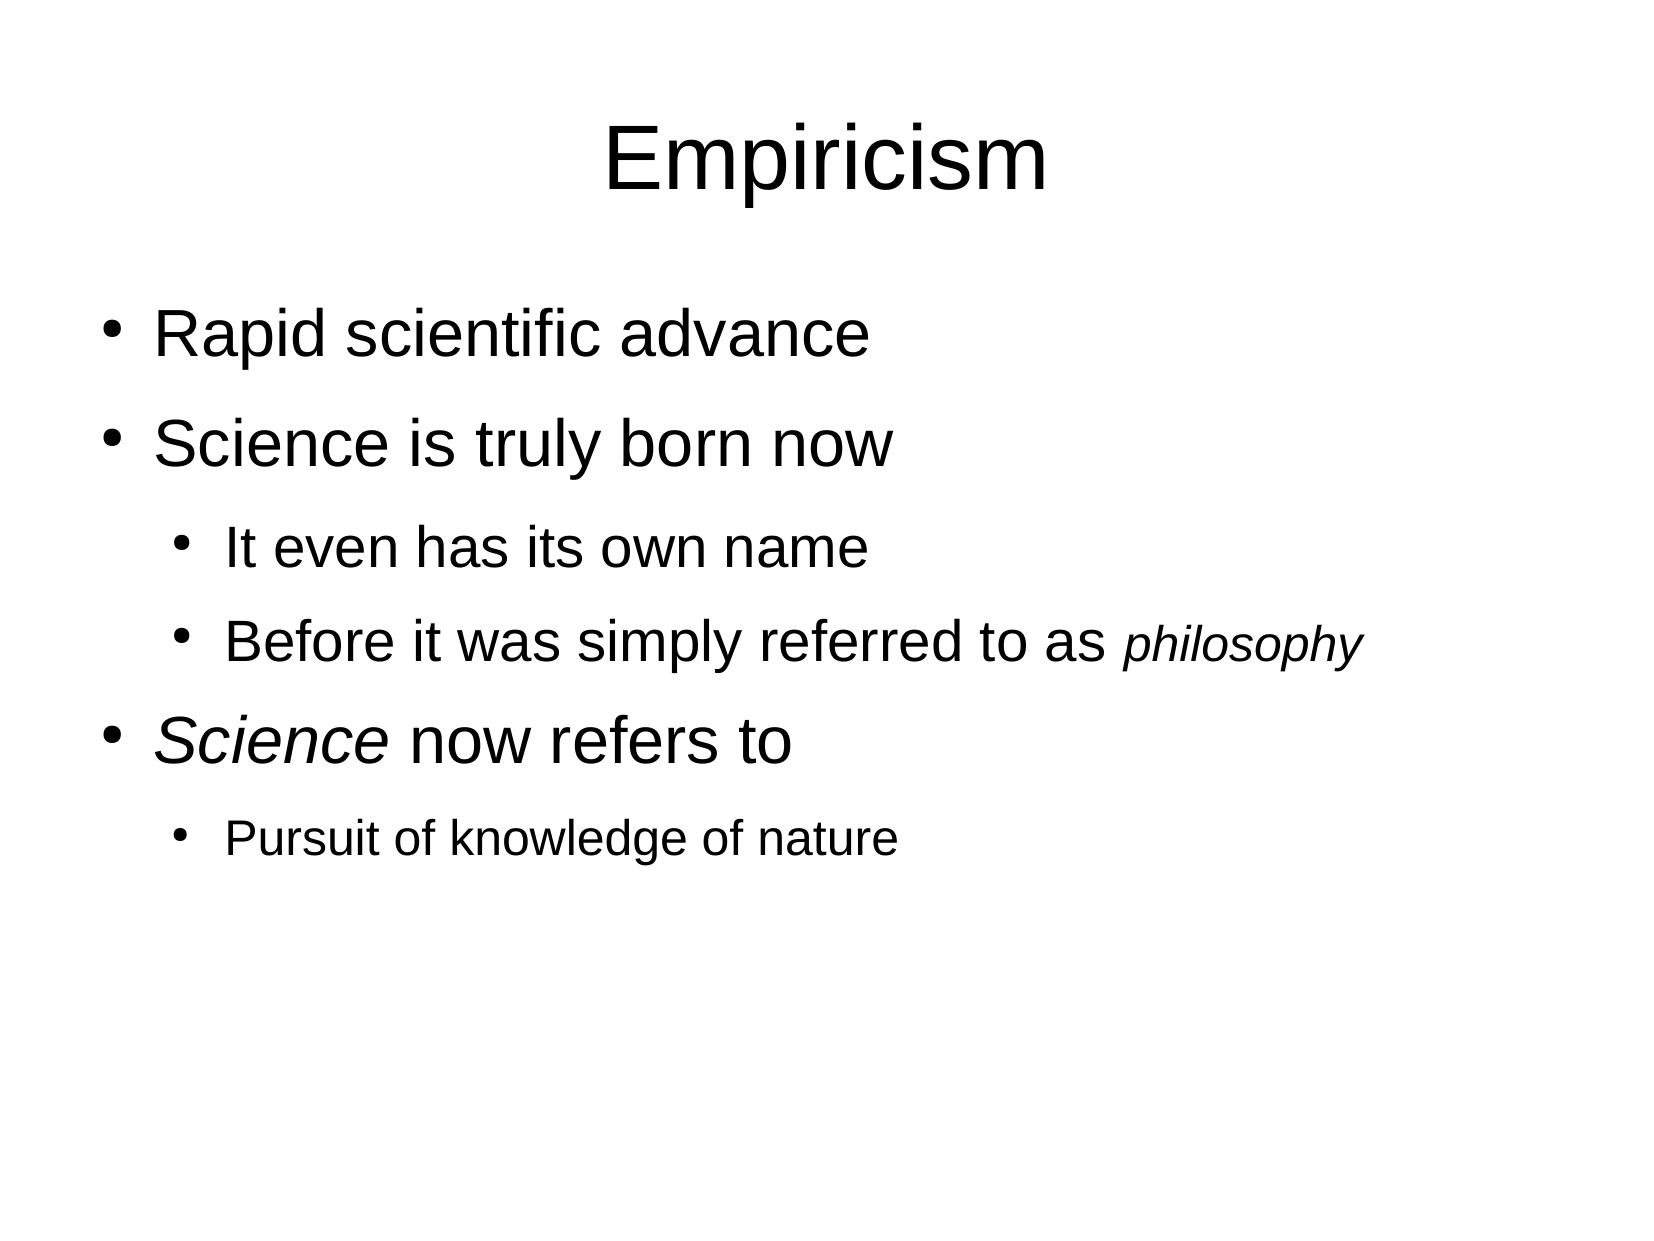

Empiricism
Rapid scientific advance
Science is truly born now
It even has its own name
Before it was simply referred to as philosophy
Science now refers to
Pursuit of knowledge of nature